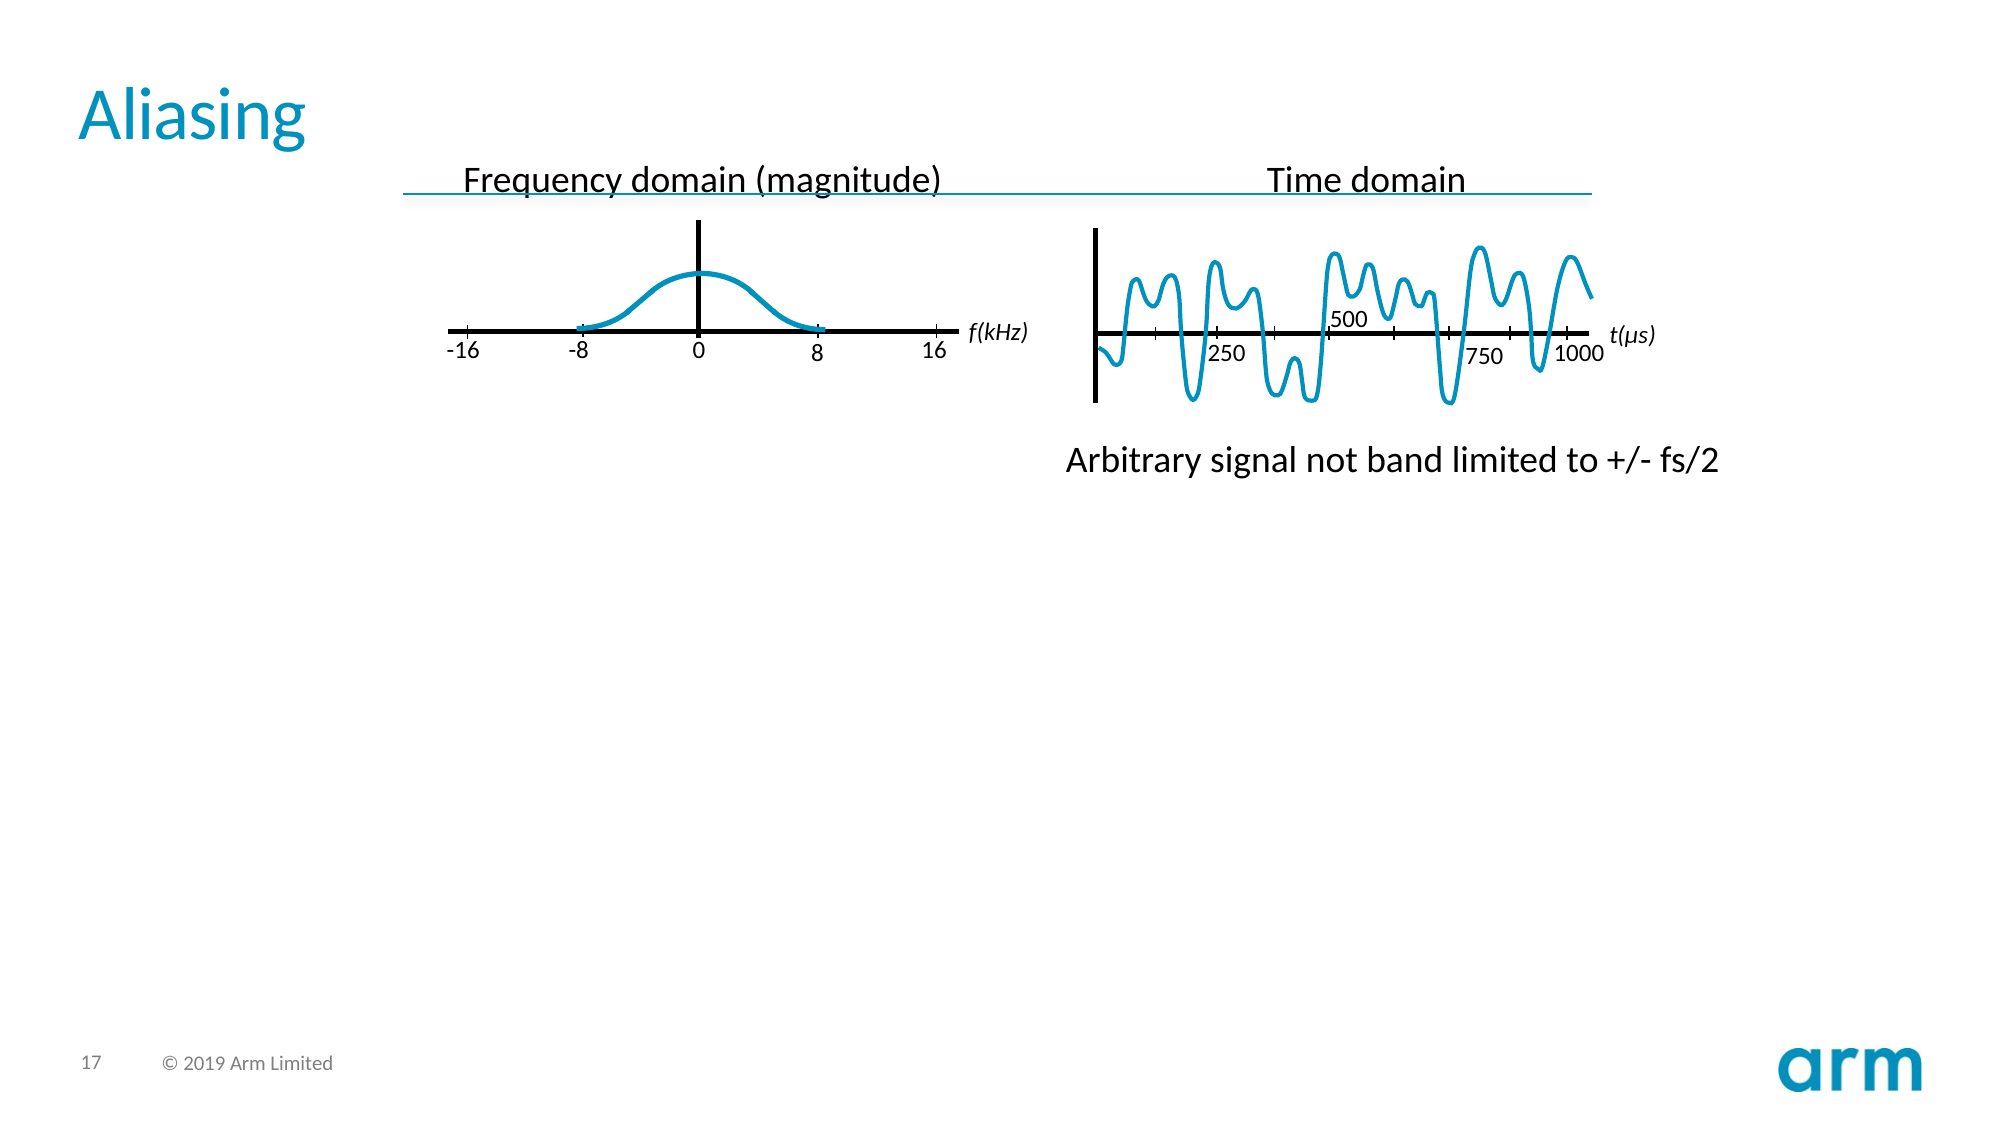

# Aliasing
Frequency domain (magnitude)
Time domain
16
-16
-8
0
8

500
250
1000
750
f(kHz)
t(µs)
Arbitrary signal not band limited to +/- fs/2